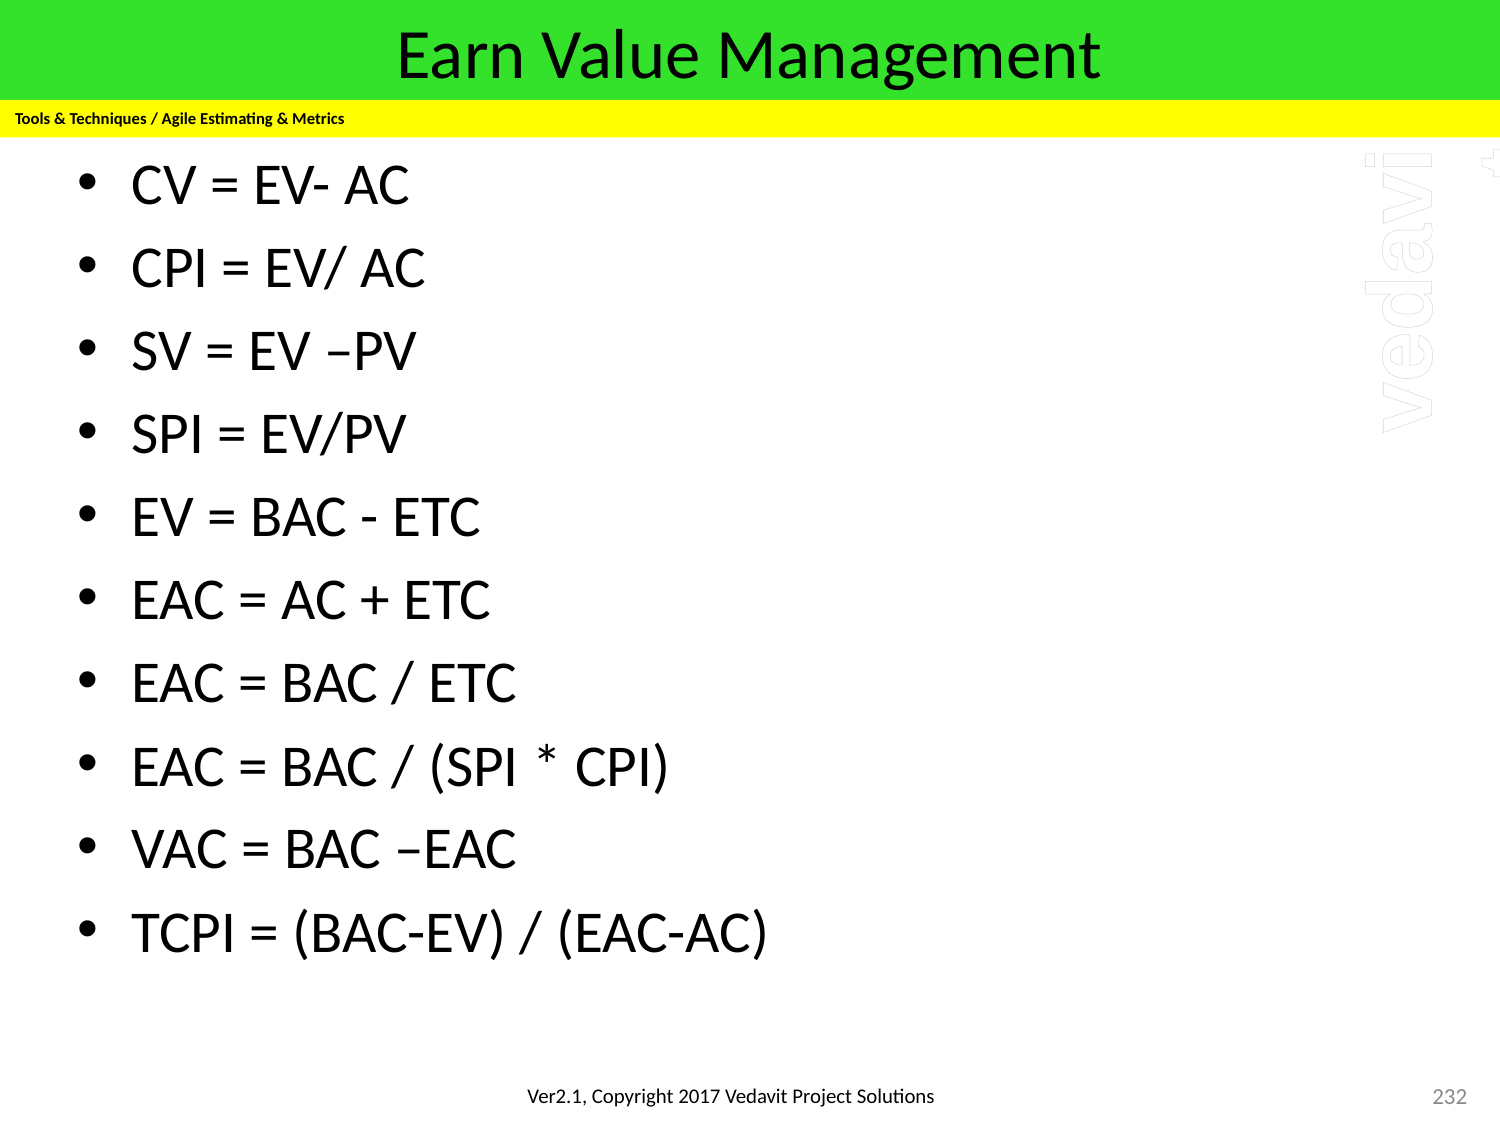

# Earn Value Management
Tools & Techniques / Agile Estimating & Metrics

CV = EV- AC
CPI = EV/ AC
SV = EV –PV
SPI = EV/PV
EV = BAC - ETC
EAC = AC + ETC
EAC = BAC / ETC
EAC = BAC / (SPI * CPI)
VAC = BAC –EAC
TCPI = (BAC-EV) / (EAC-AC)
232